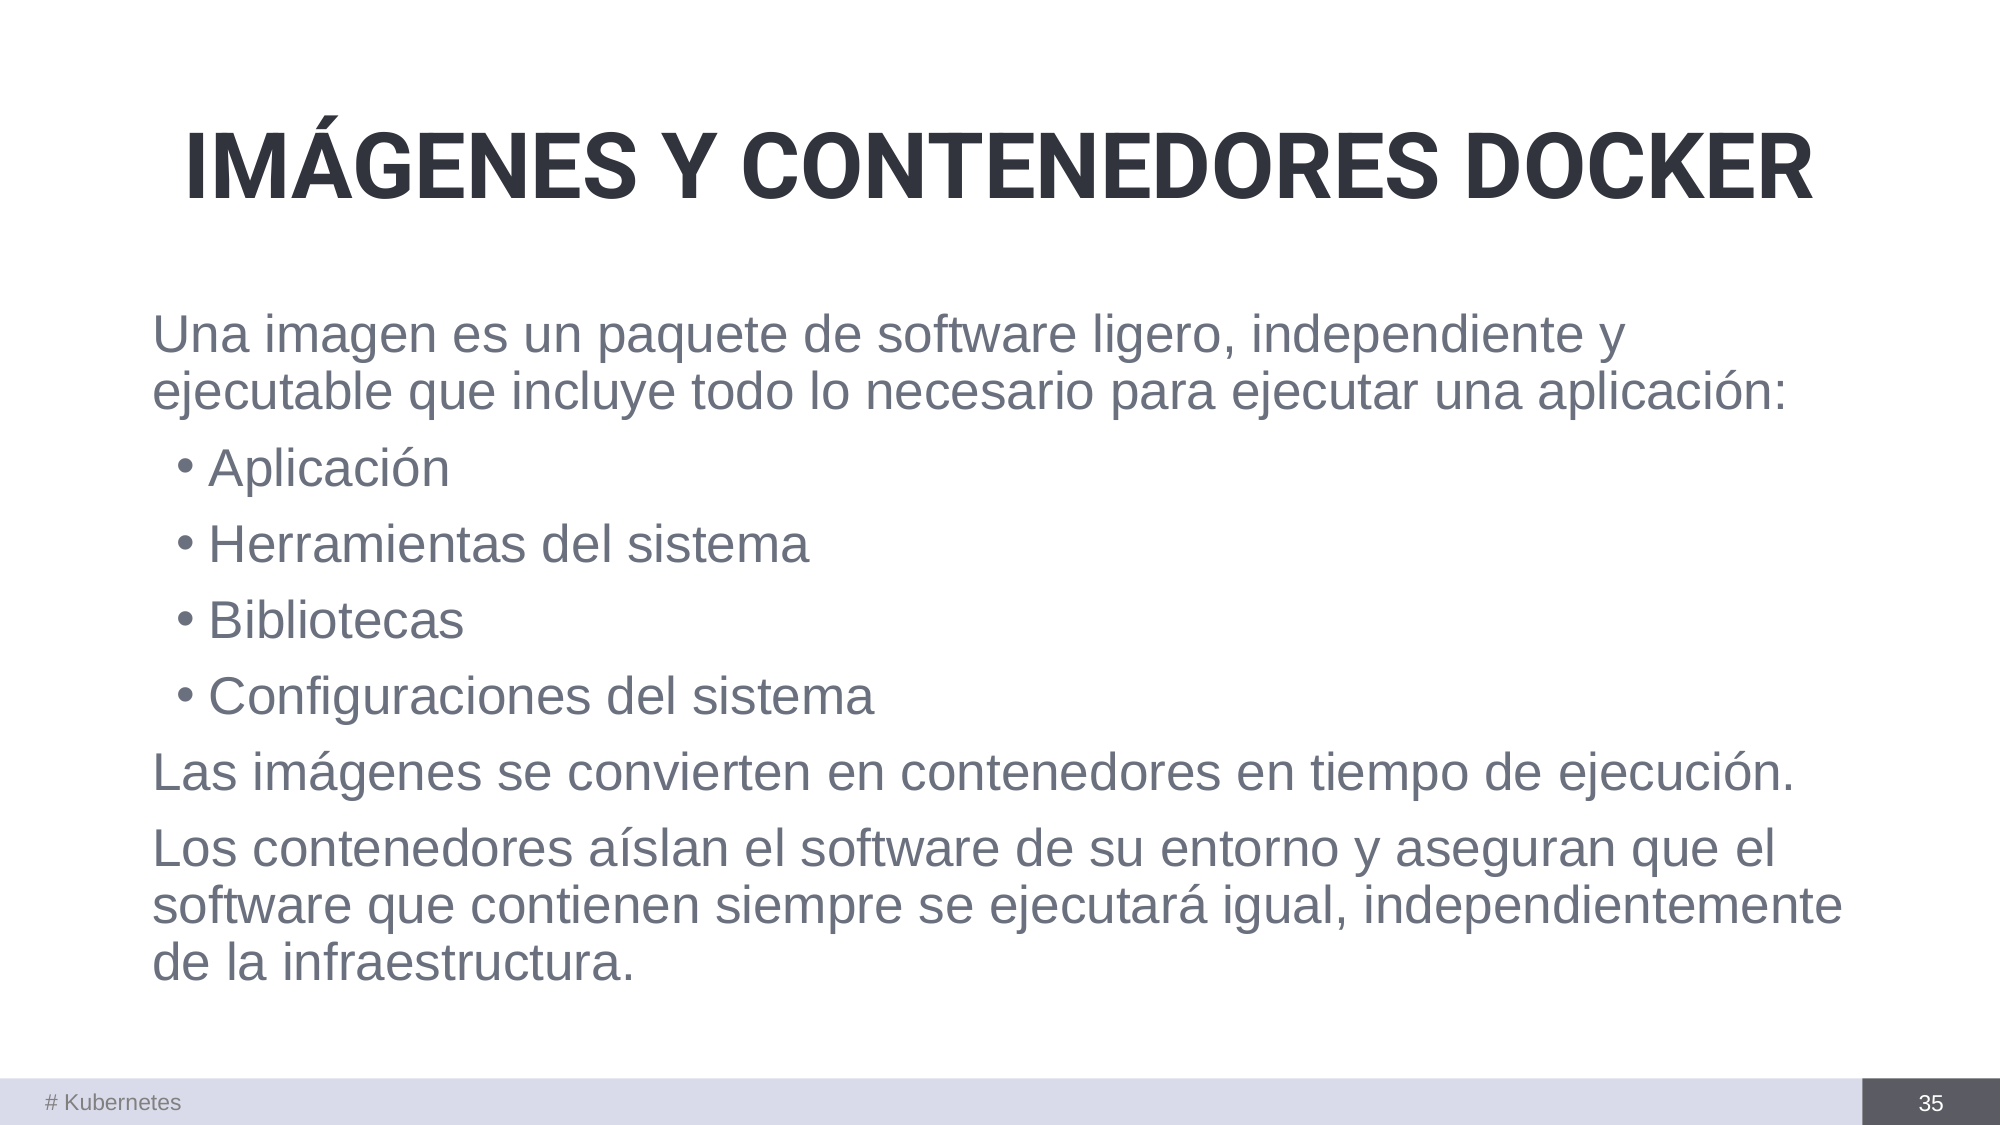

# IMÁGENES Y CONTENEDORES DOCKER
Una imagen es un paquete de software ligero, independiente y ejecutable que incluye todo lo necesario para ejecutar una aplicación:
Aplicación
Herramientas del sistema
Bibliotecas
Configuraciones del sistema
Las imágenes se convierten en contenedores en tiempo de ejecución.
Los contenedores aíslan el software de su entorno y aseguran que el software que contienen siempre se ejecutará igual, independientemente de la infraestructura.
# Kubernetes
35